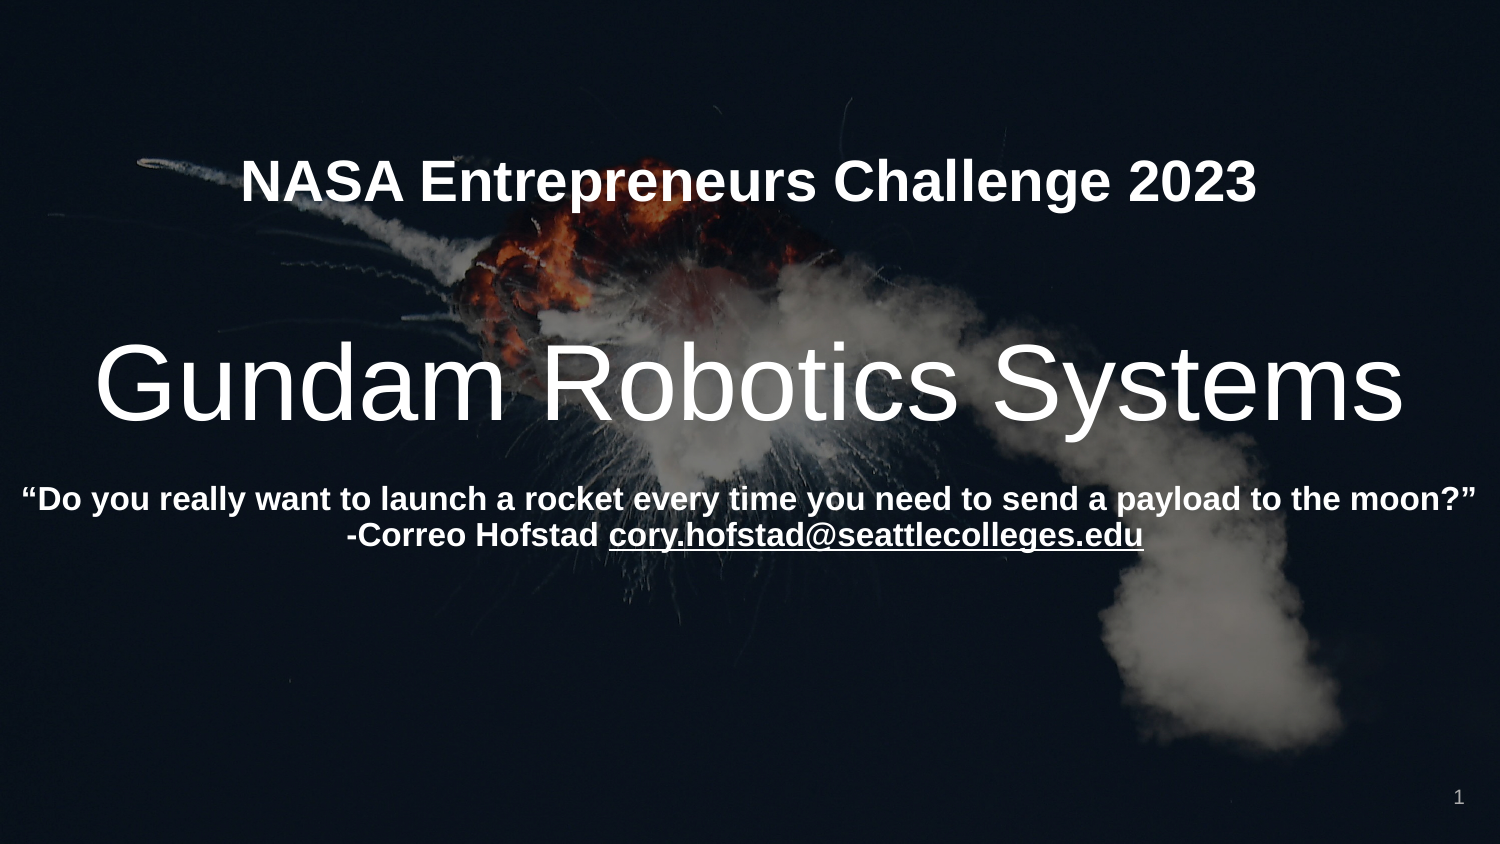

# Gundam Robotics Systems
NASA Entrepreneurs Challenge 2023
“Do you really want to launch a rocket every time you need to send a payload to the moon?”
-Correo Hofstad cory.hofstad@seattlecolleges.edu
1